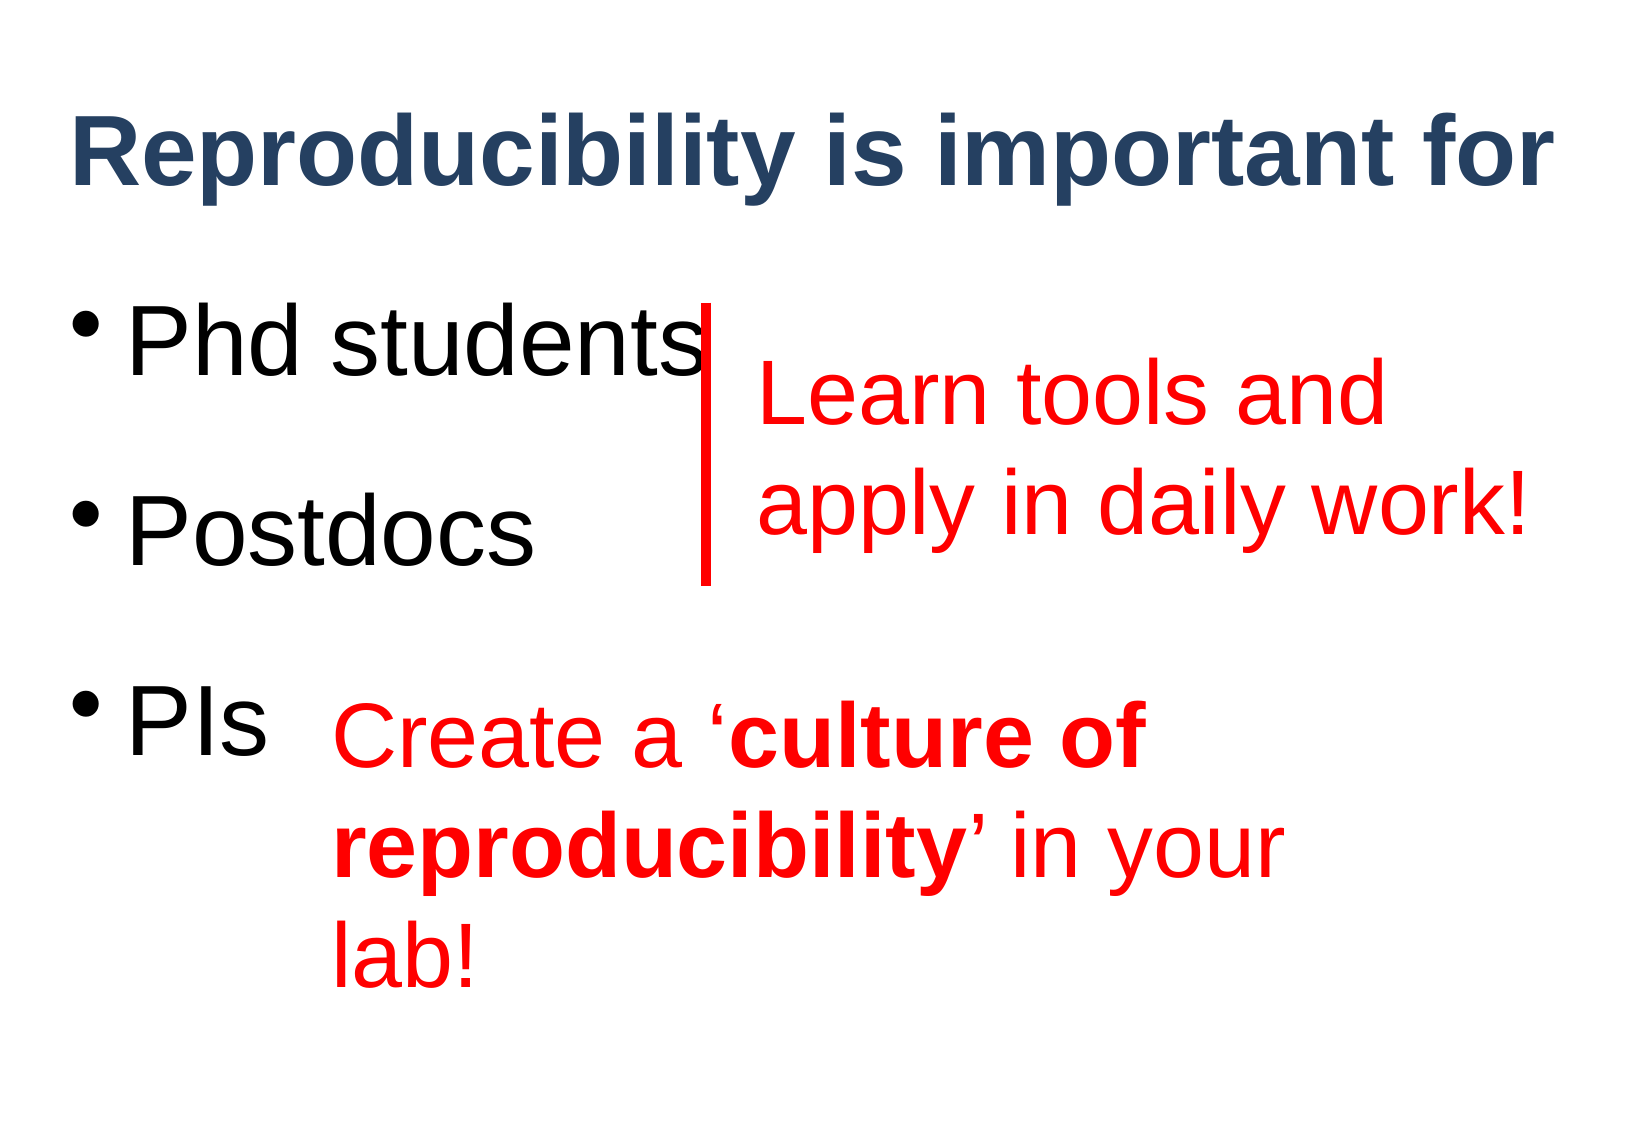

Reproducibility is important for
Phd students
Postdocs
PIs
Learn tools and apply in daily work!
Create a ‘culture of reproducibility’ in your lab!